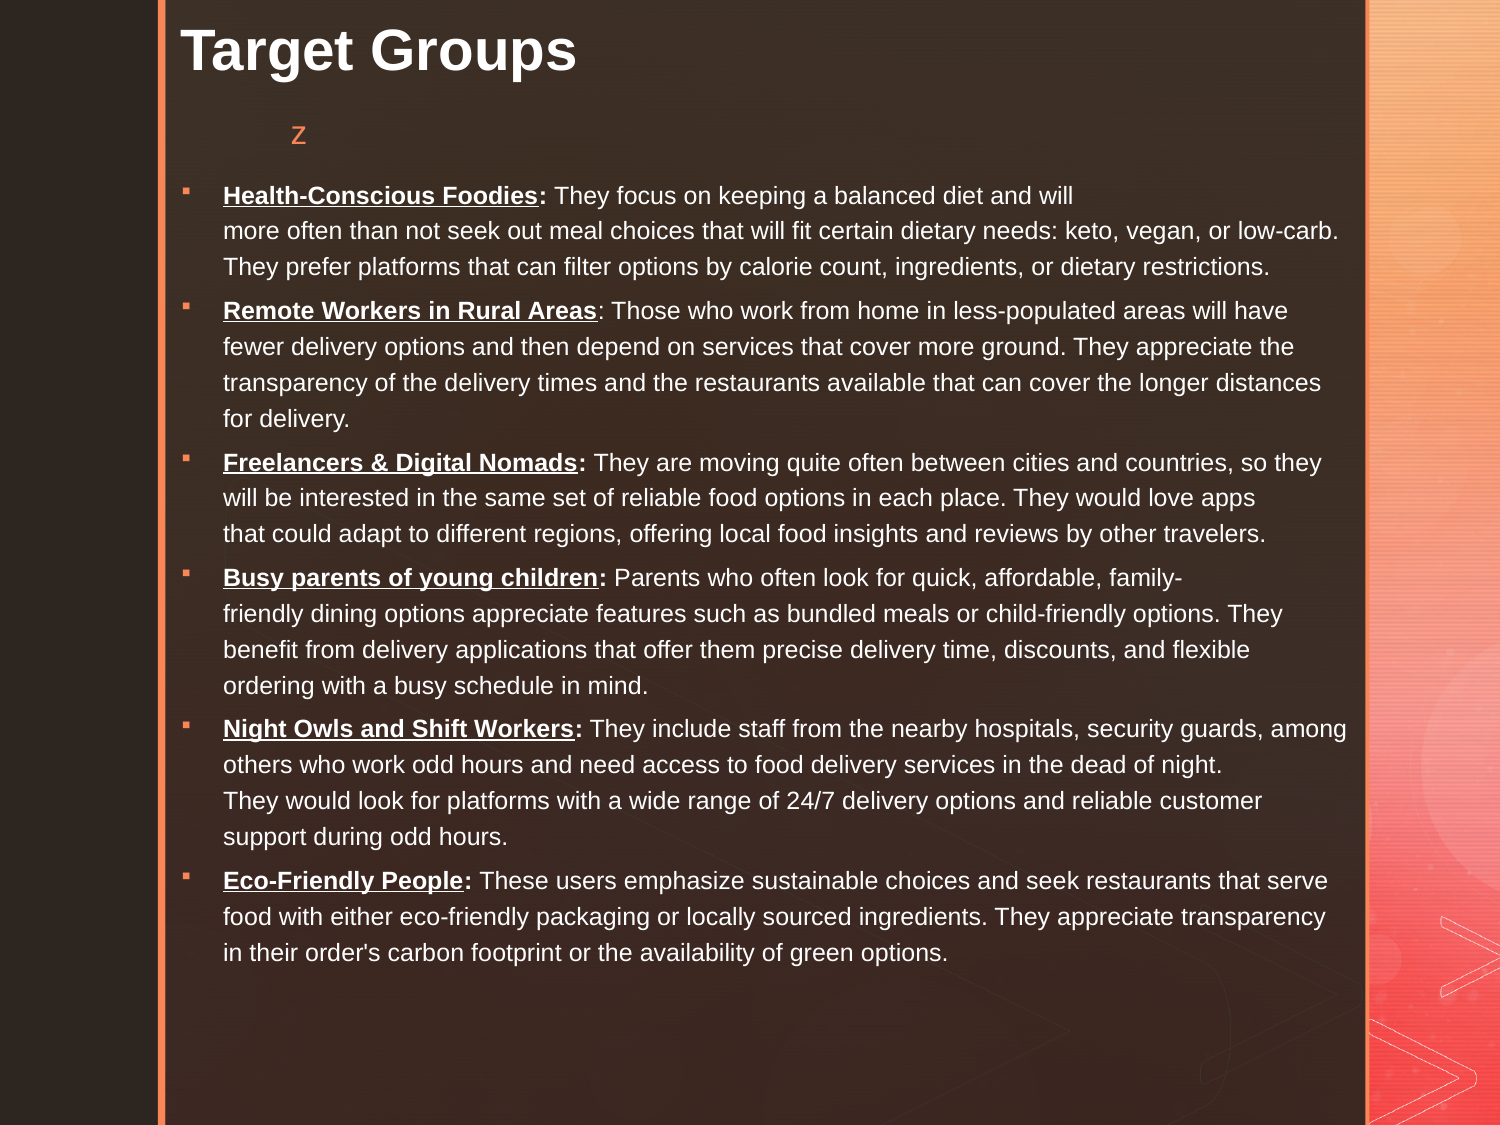

# Target Groups
Health-Conscious Foodies: They focus on keeping a balanced diet and will more often than not seek out meal choices that will fit certain dietary needs: keto, vegan, or low-carb. They prefer platforms that can filter options by calorie count, ingredients, or dietary restrictions.
Remote Workers in Rural Areas: Those who work from home in less-populated areas will have fewer delivery options and then depend on services that cover more ground. They appreciate the transparency of the delivery times and the restaurants available that can cover the longer distances for delivery.
Freelancers & Digital Nomads: They are moving quite often between cities and countries, so they will be interested in the same set of reliable food options in each place. They would love apps that could adapt to different regions, offering local food insights and reviews by other travelers.
Busy parents of young children: Parents who often look for quick, affordable, family-friendly dining options appreciate features such as bundled meals or child-friendly options. They benefit from delivery applications that offer them precise delivery time, discounts, and flexible ordering with a busy schedule in mind.
Night Owls and Shift Workers: They include staff from the nearby hospitals, security guards, among others who work odd hours and need access to food delivery services in the dead of night. They would look for platforms with a wide range of 24/7 delivery options and reliable customer support during odd hours.
Eco-Friendly People: These users emphasize sustainable choices and seek restaurants that serve food with either eco-friendly packaging or locally sourced ingredients. They appreciate transparency in their order's carbon footprint or the availability of green options.